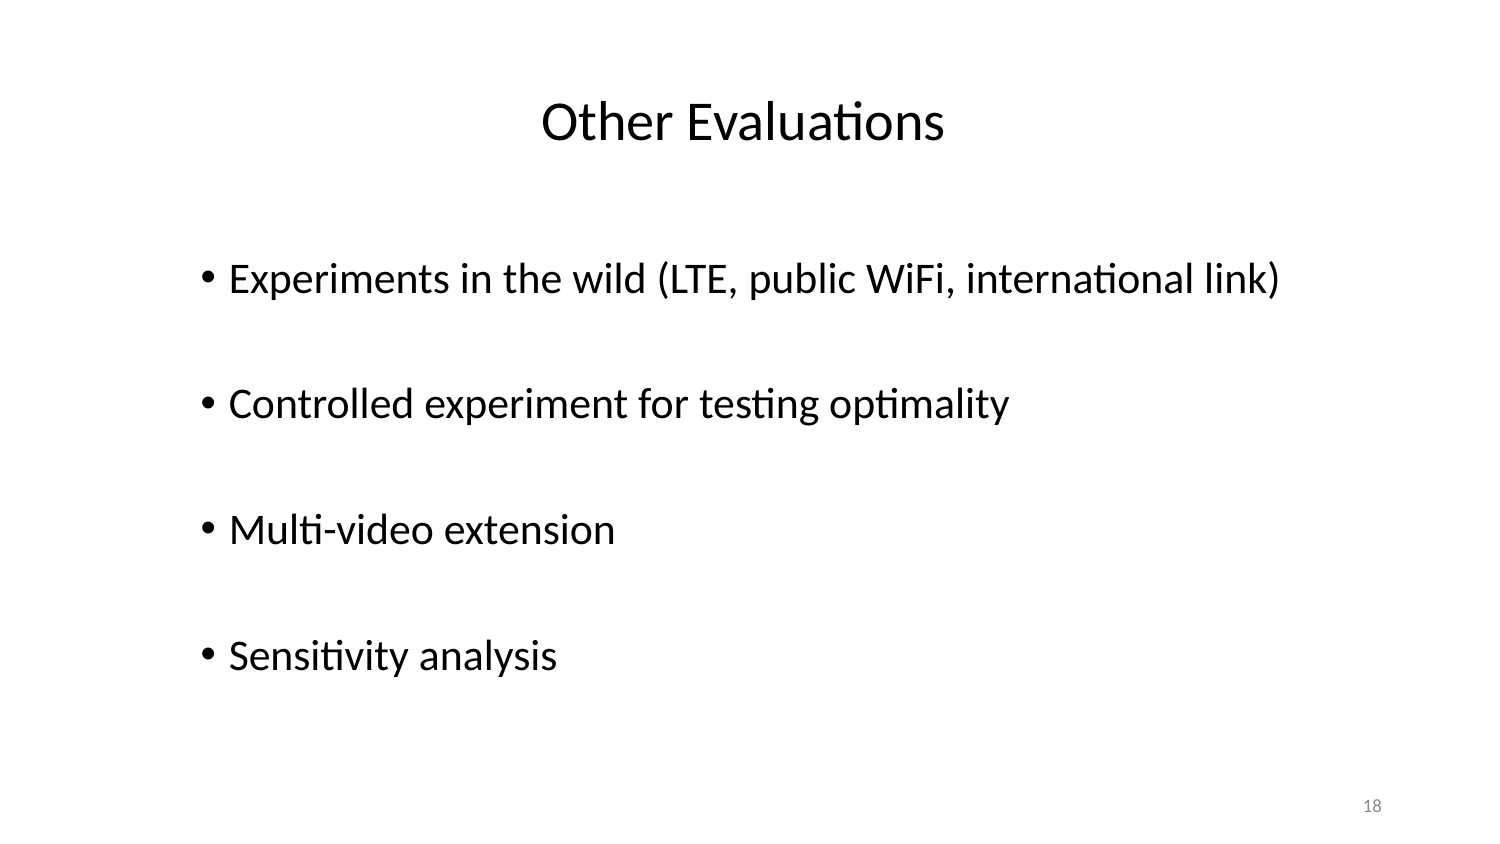

Other Evaluations

Experiments in the wild (LTE, public WiFi, international link)

Controlled experiment for testing optimality

Multi-video extension

Sensitivity analysis
18